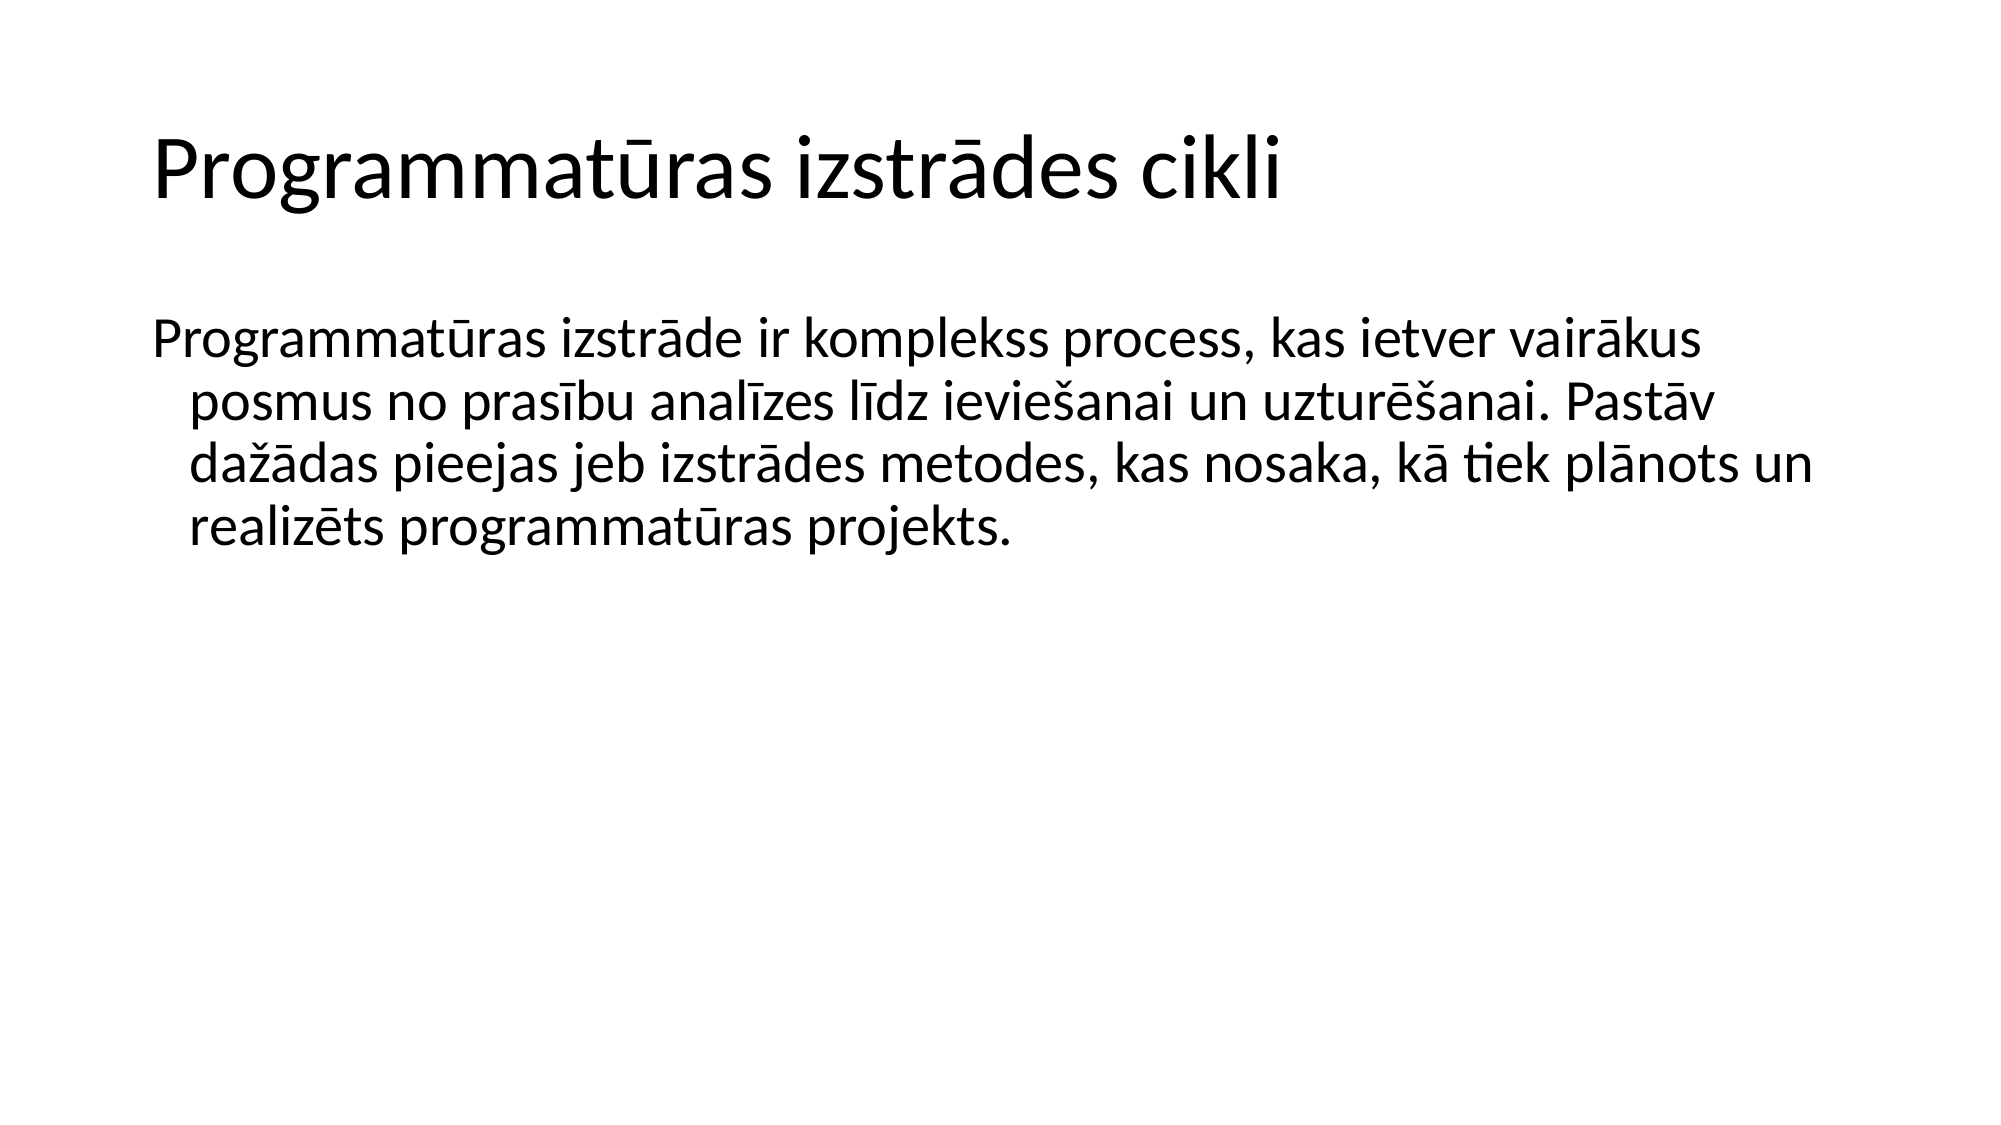

# Programmatūras izstrādes cikli
Programmatūras izstrāde ir komplekss process, kas ietver vairākus posmus no prasību analīzes līdz ieviešanai un uzturēšanai. Pastāv dažādas pieejas jeb izstrādes metodes, kas nosaka, kā tiek plānots un realizēts programmatūras projekts.